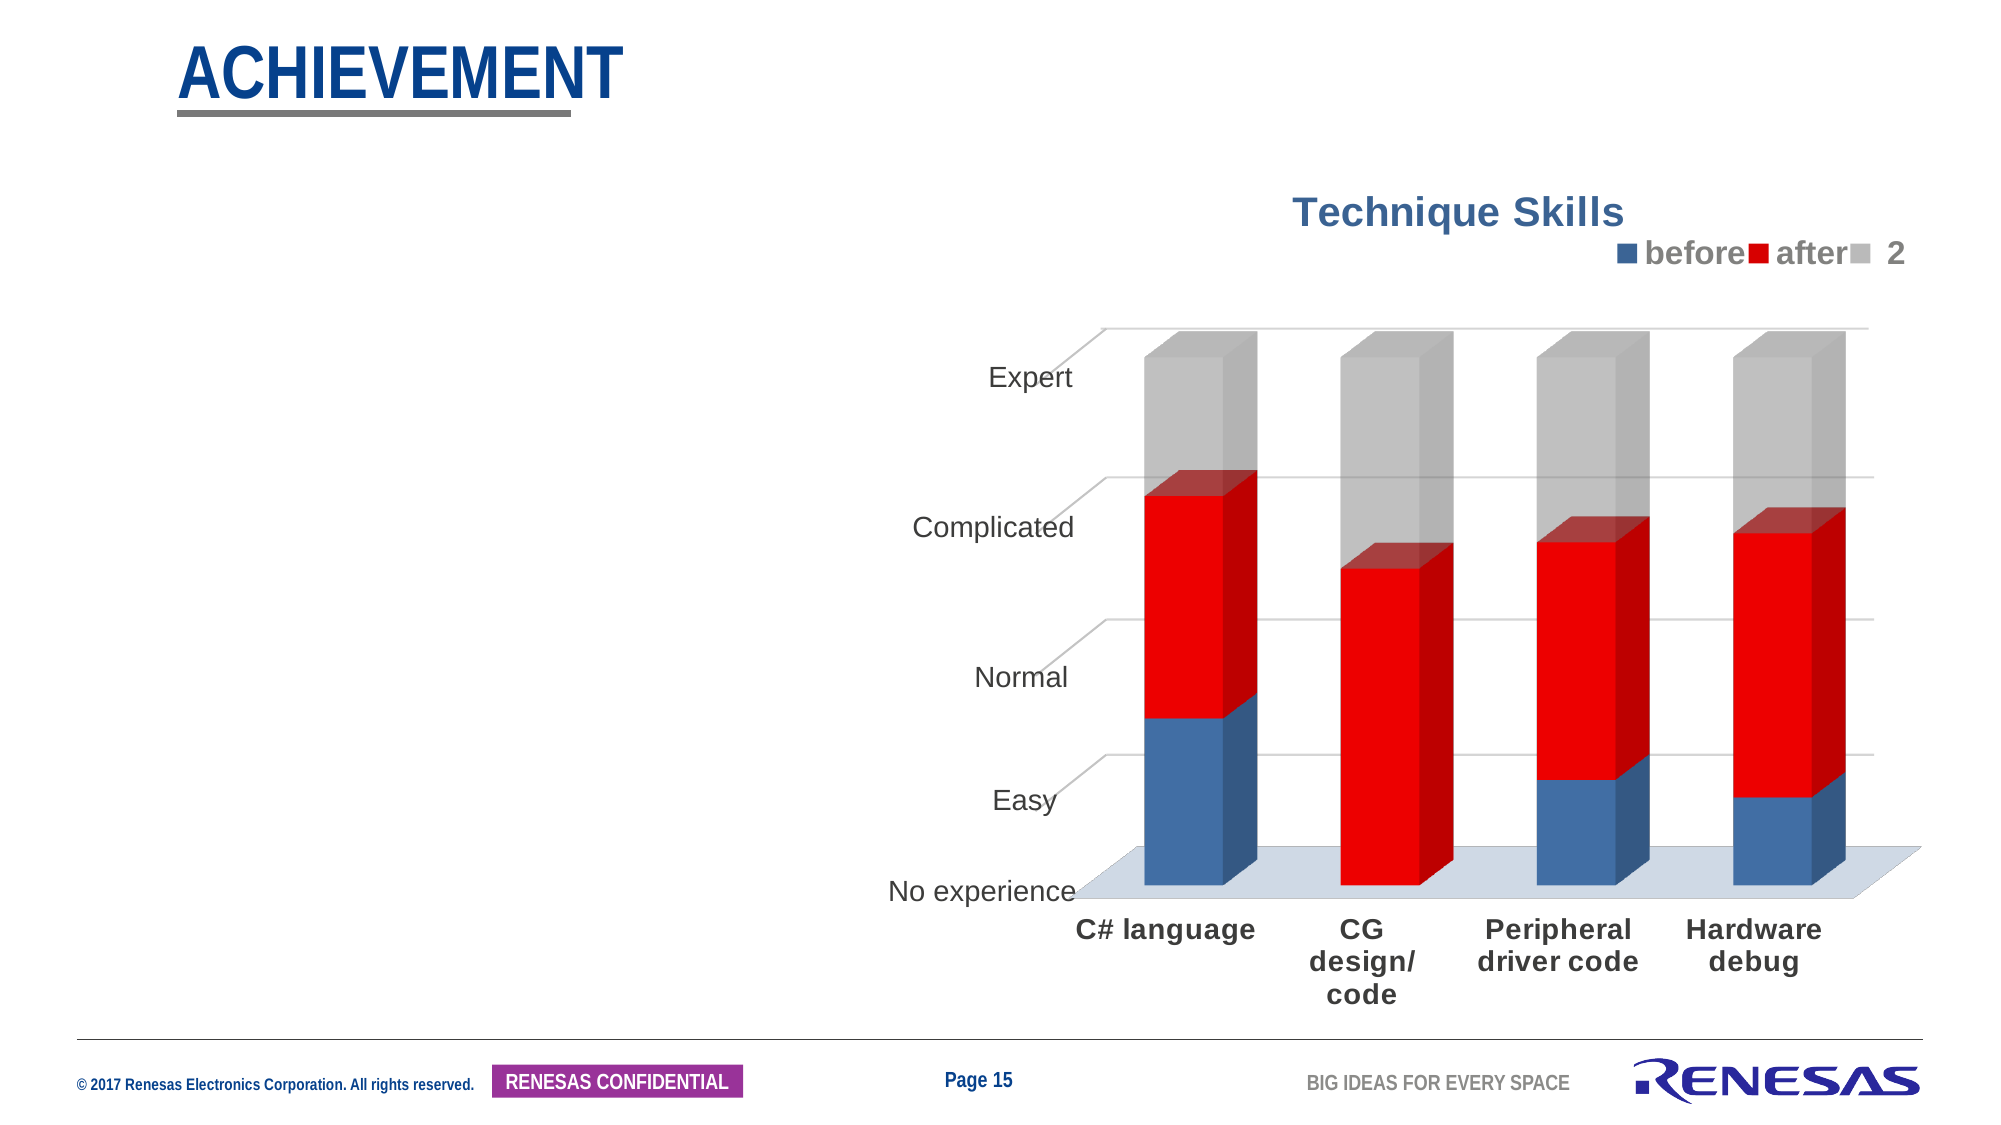

# Achievement

[unsupported chart]

Expert
Complicated
Normal
Easy
No experience
Page 15